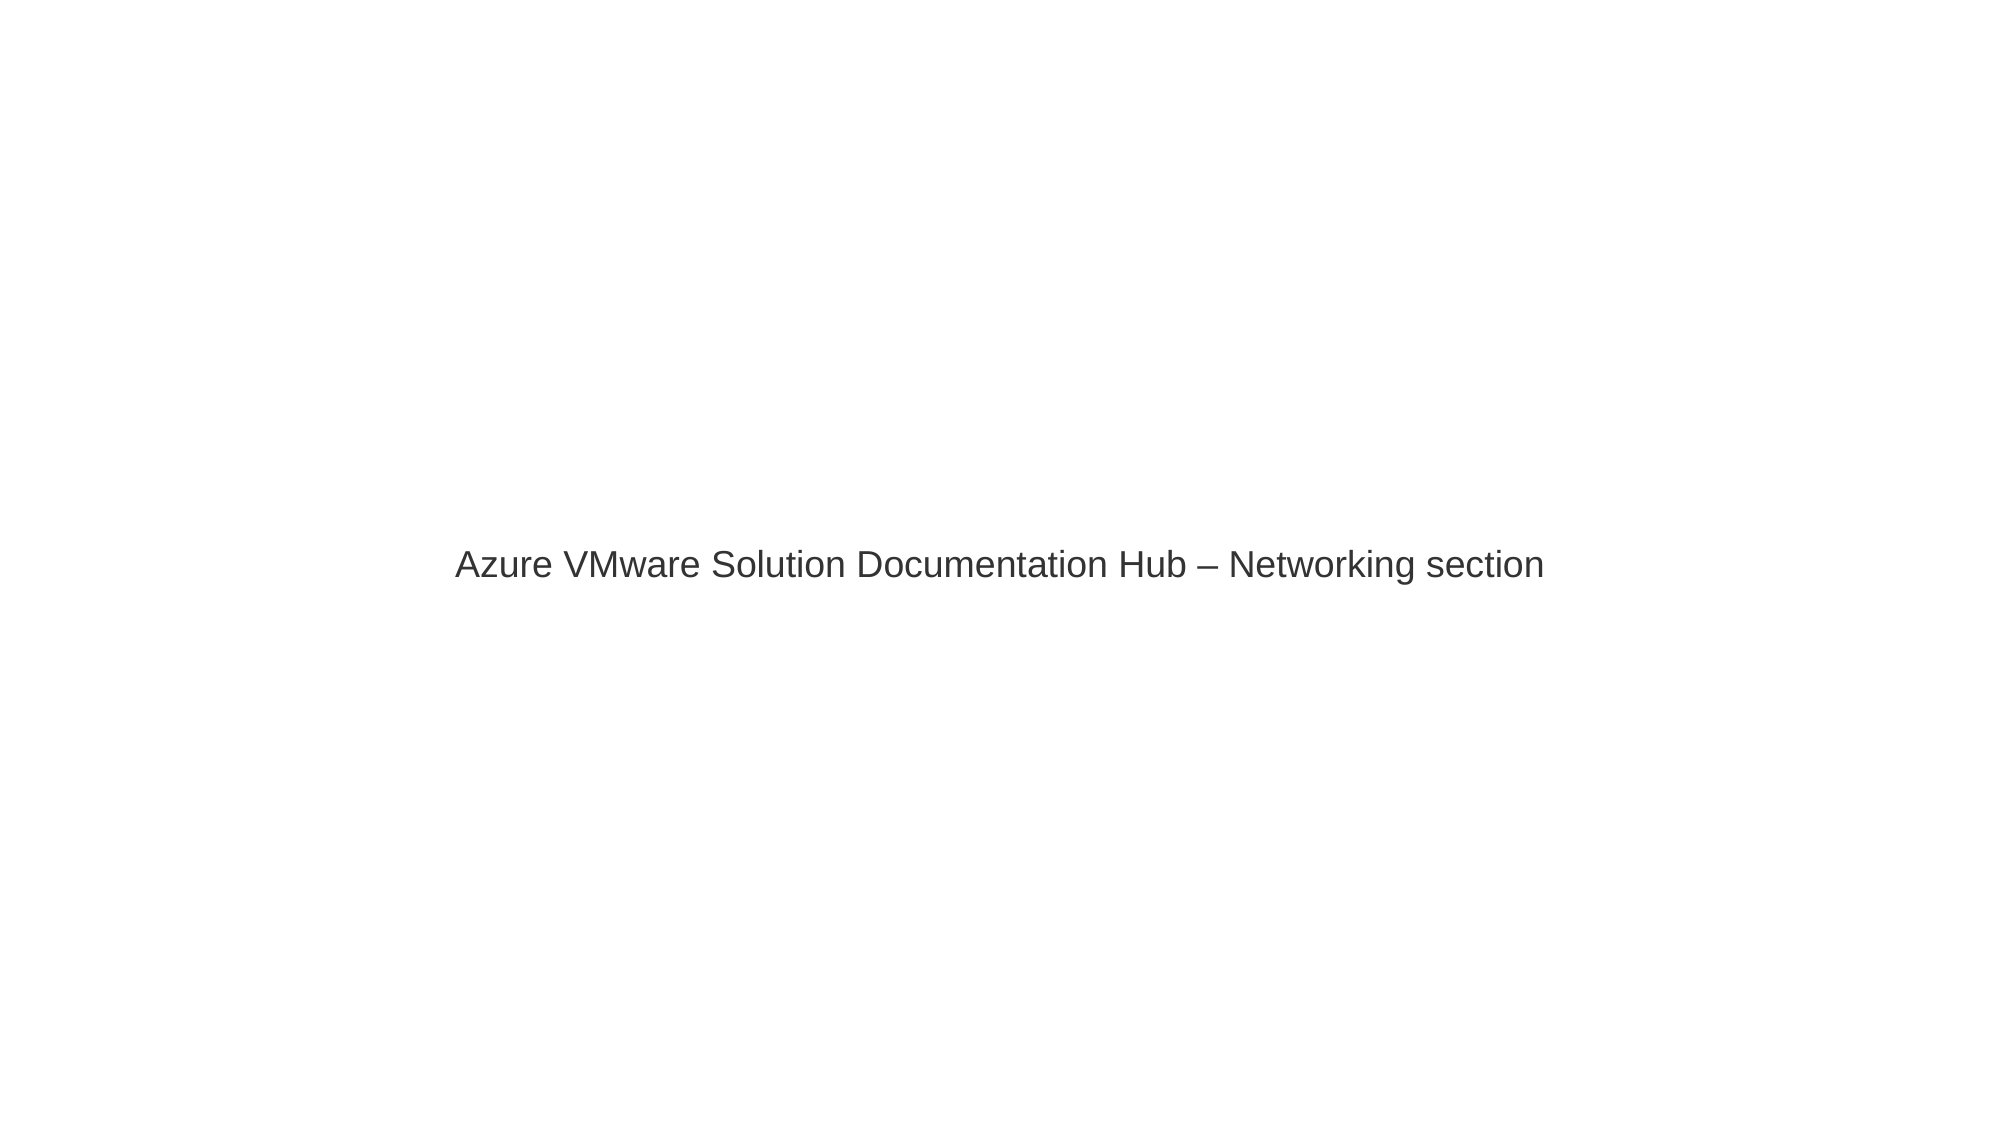

Azure VMware Solution Documentation Hub – Networking section